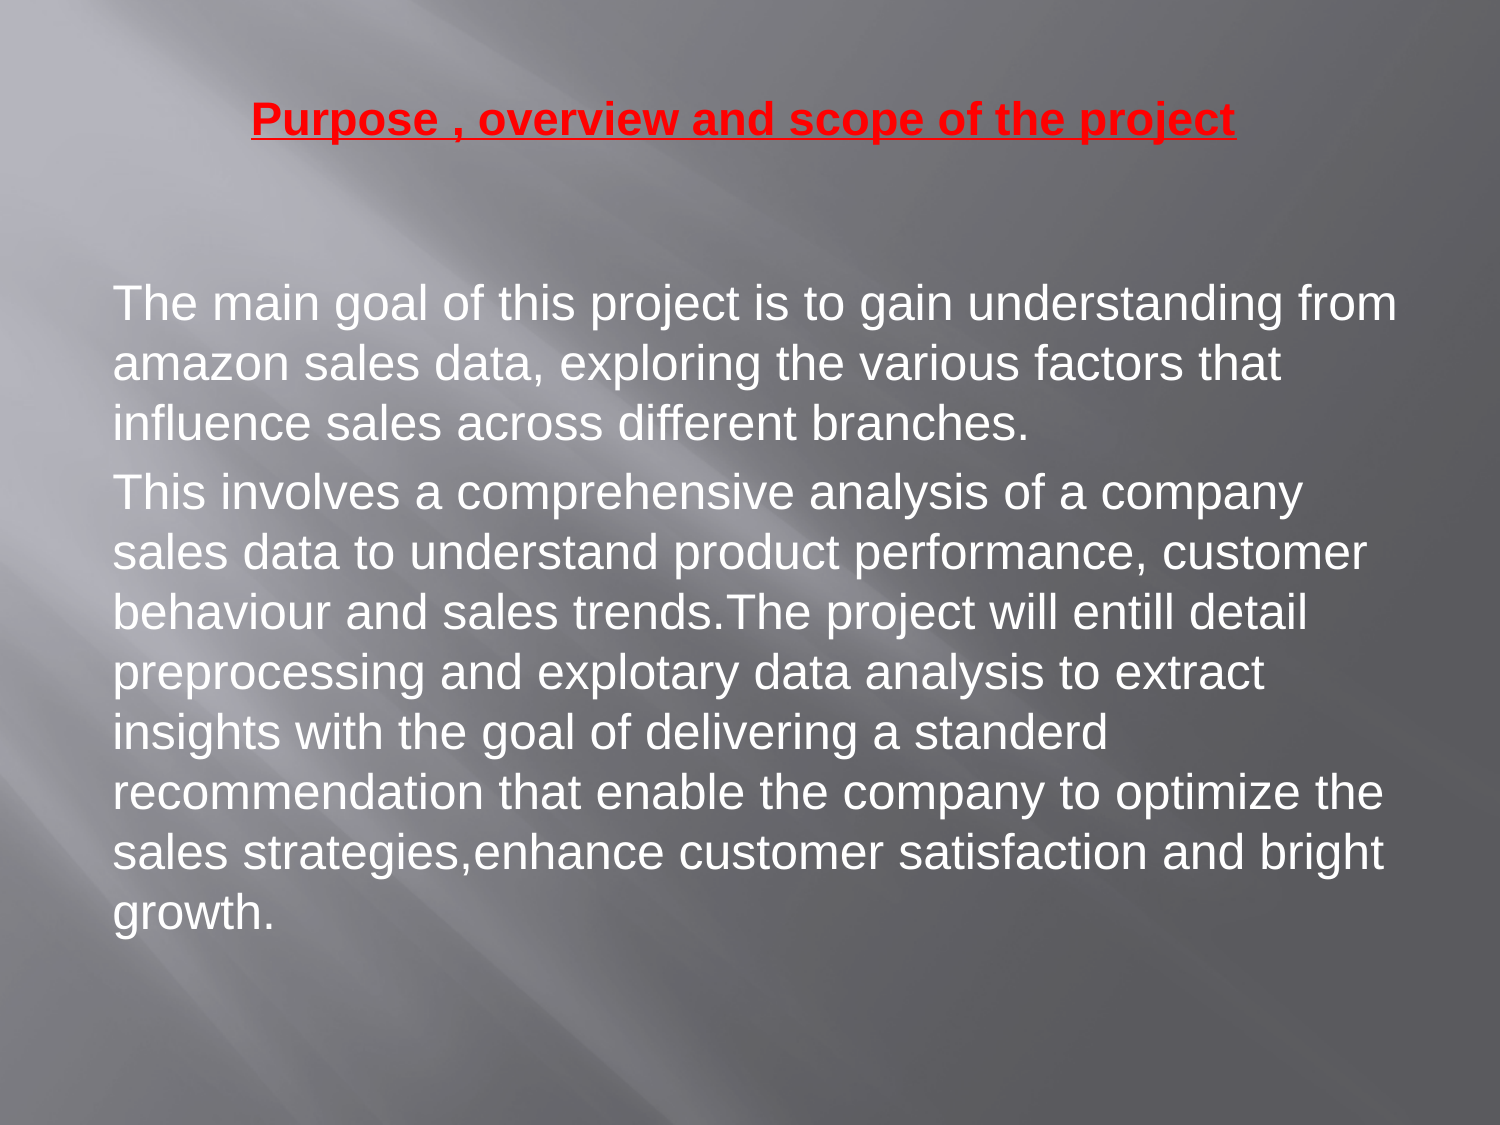

# Purpose , overview and scope of the project
The main goal of this project is to gain understanding from amazon sales data, exploring the various factors that influence sales across different branches.
This involves a comprehensive analysis of a company sales data to understand product performance, customer behaviour and sales trends.The project will entill detail preprocessing and explotary data analysis to extract insights with the goal of delivering a standerd recommendation that enable the company to optimize the sales strategies,enhance customer satisfaction and bright growth.